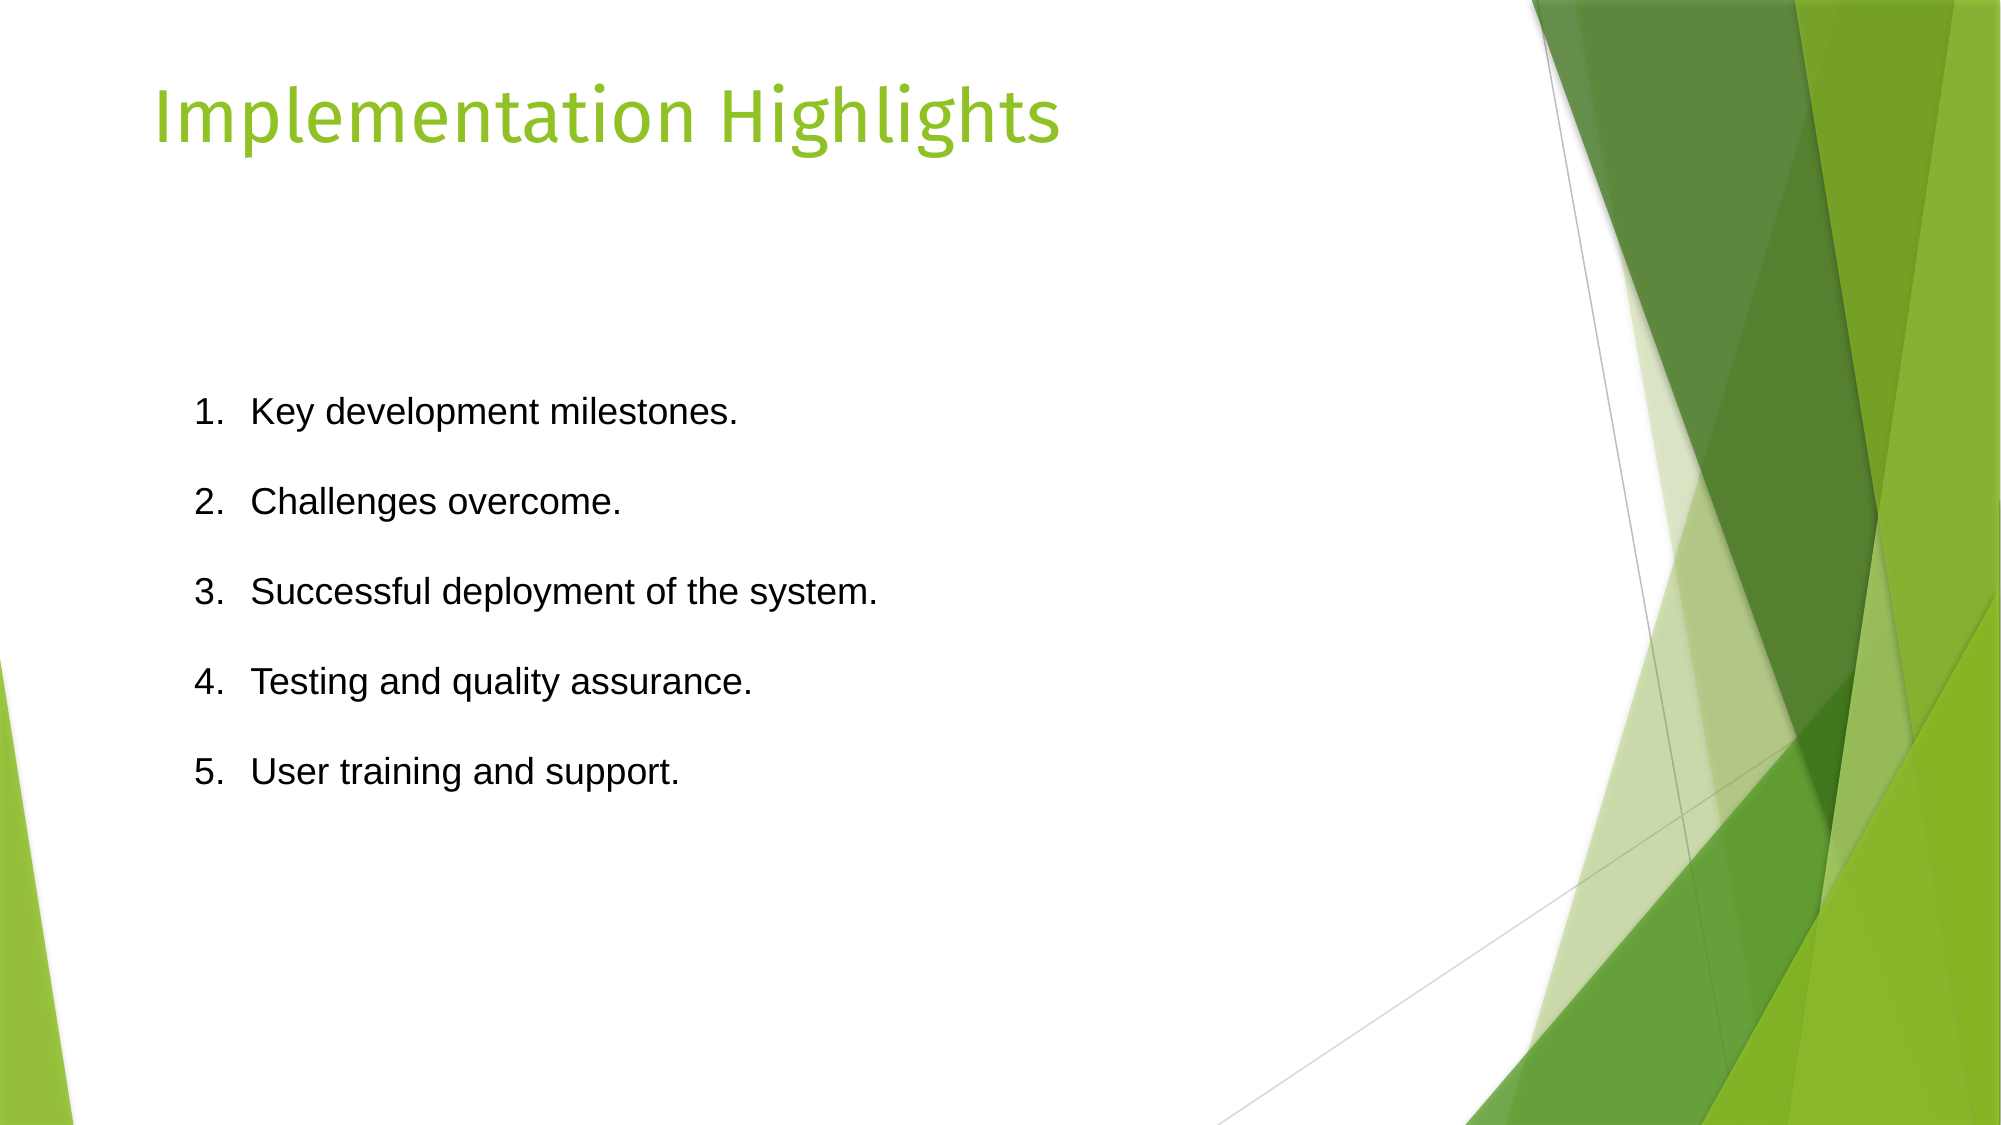

# Implementation Highlights

Key development milestones.

Challenges overcome.

Successful deployment of the system.

Testing and quality assurance.

User training and support.